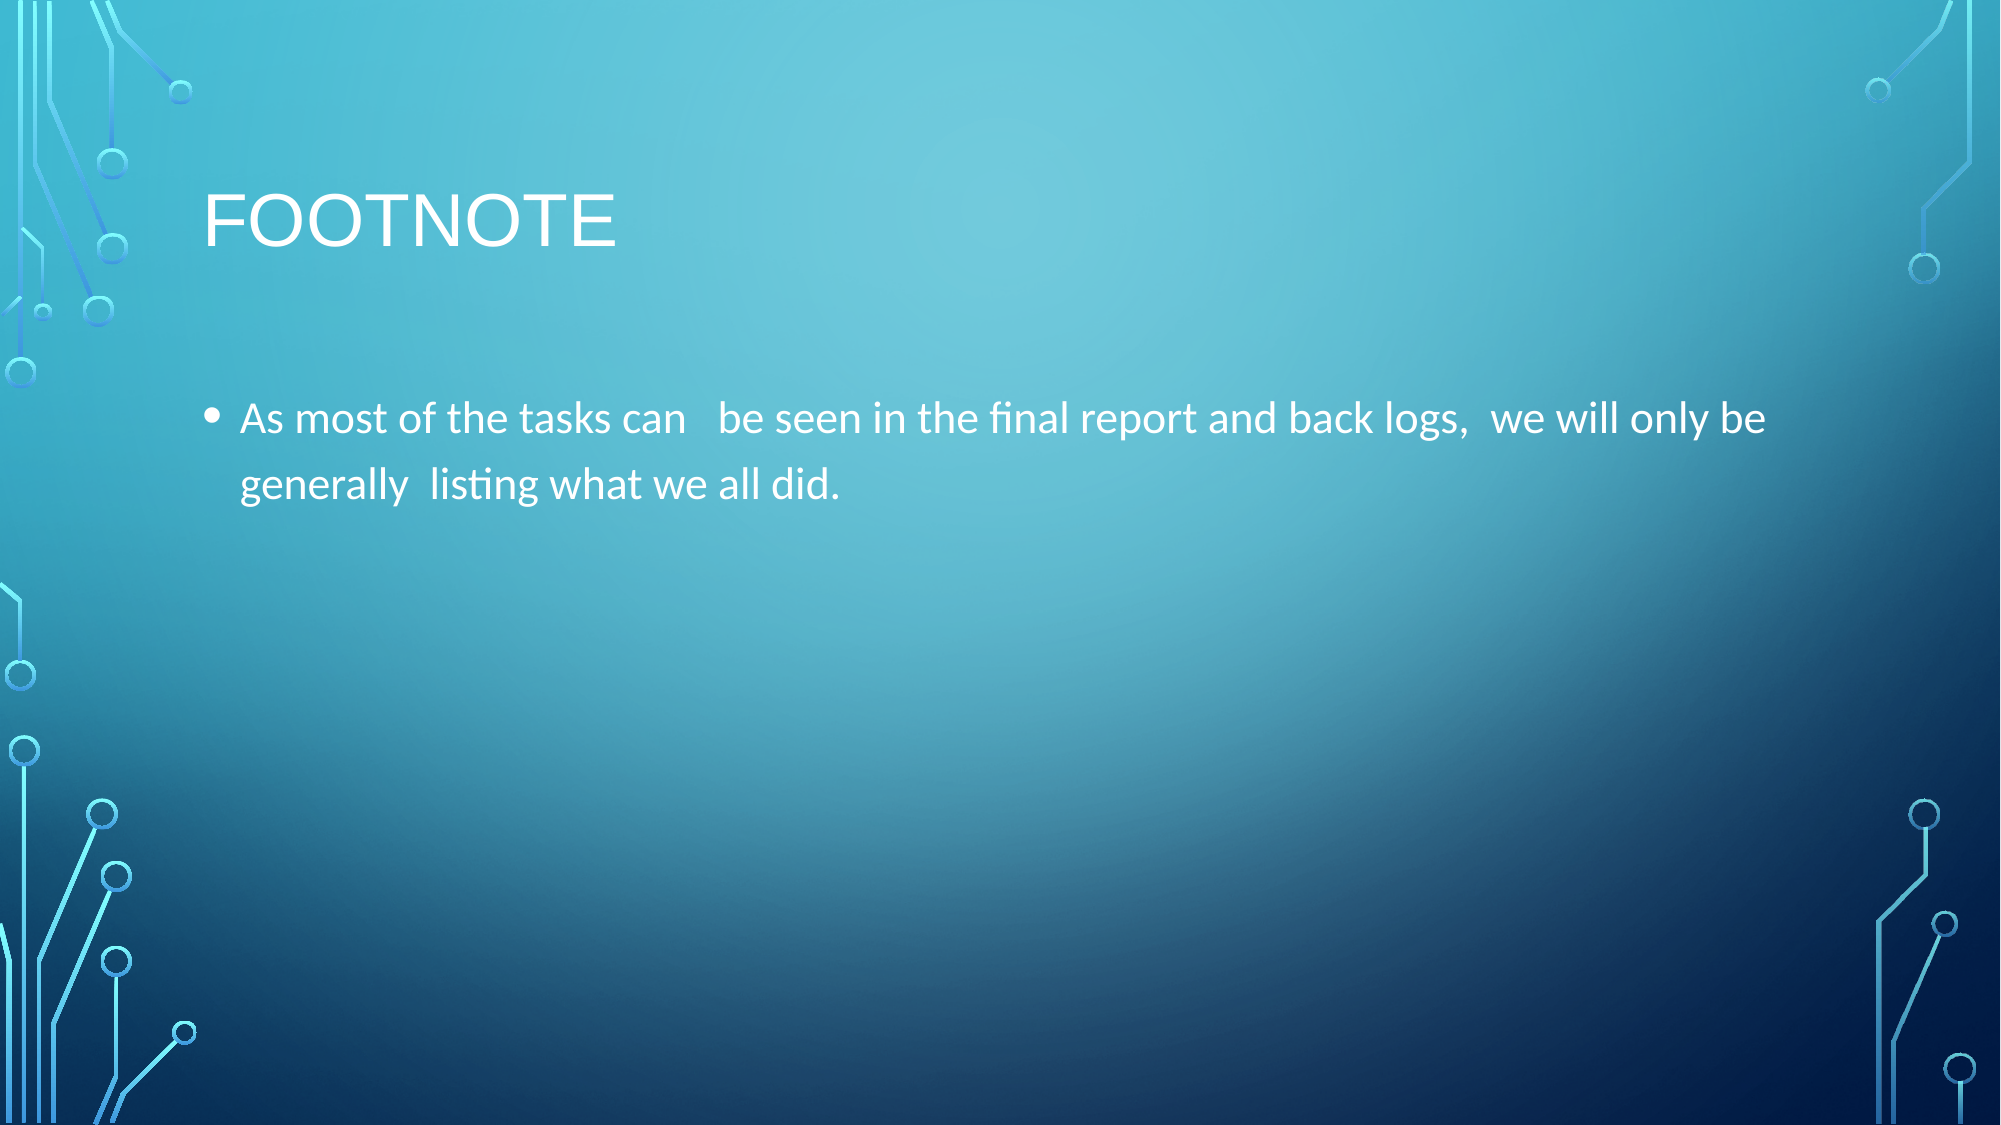

# Footnote
As most of the tasks can   be seen in the final report and back logs,  we will only be  generally  listing what we all did.